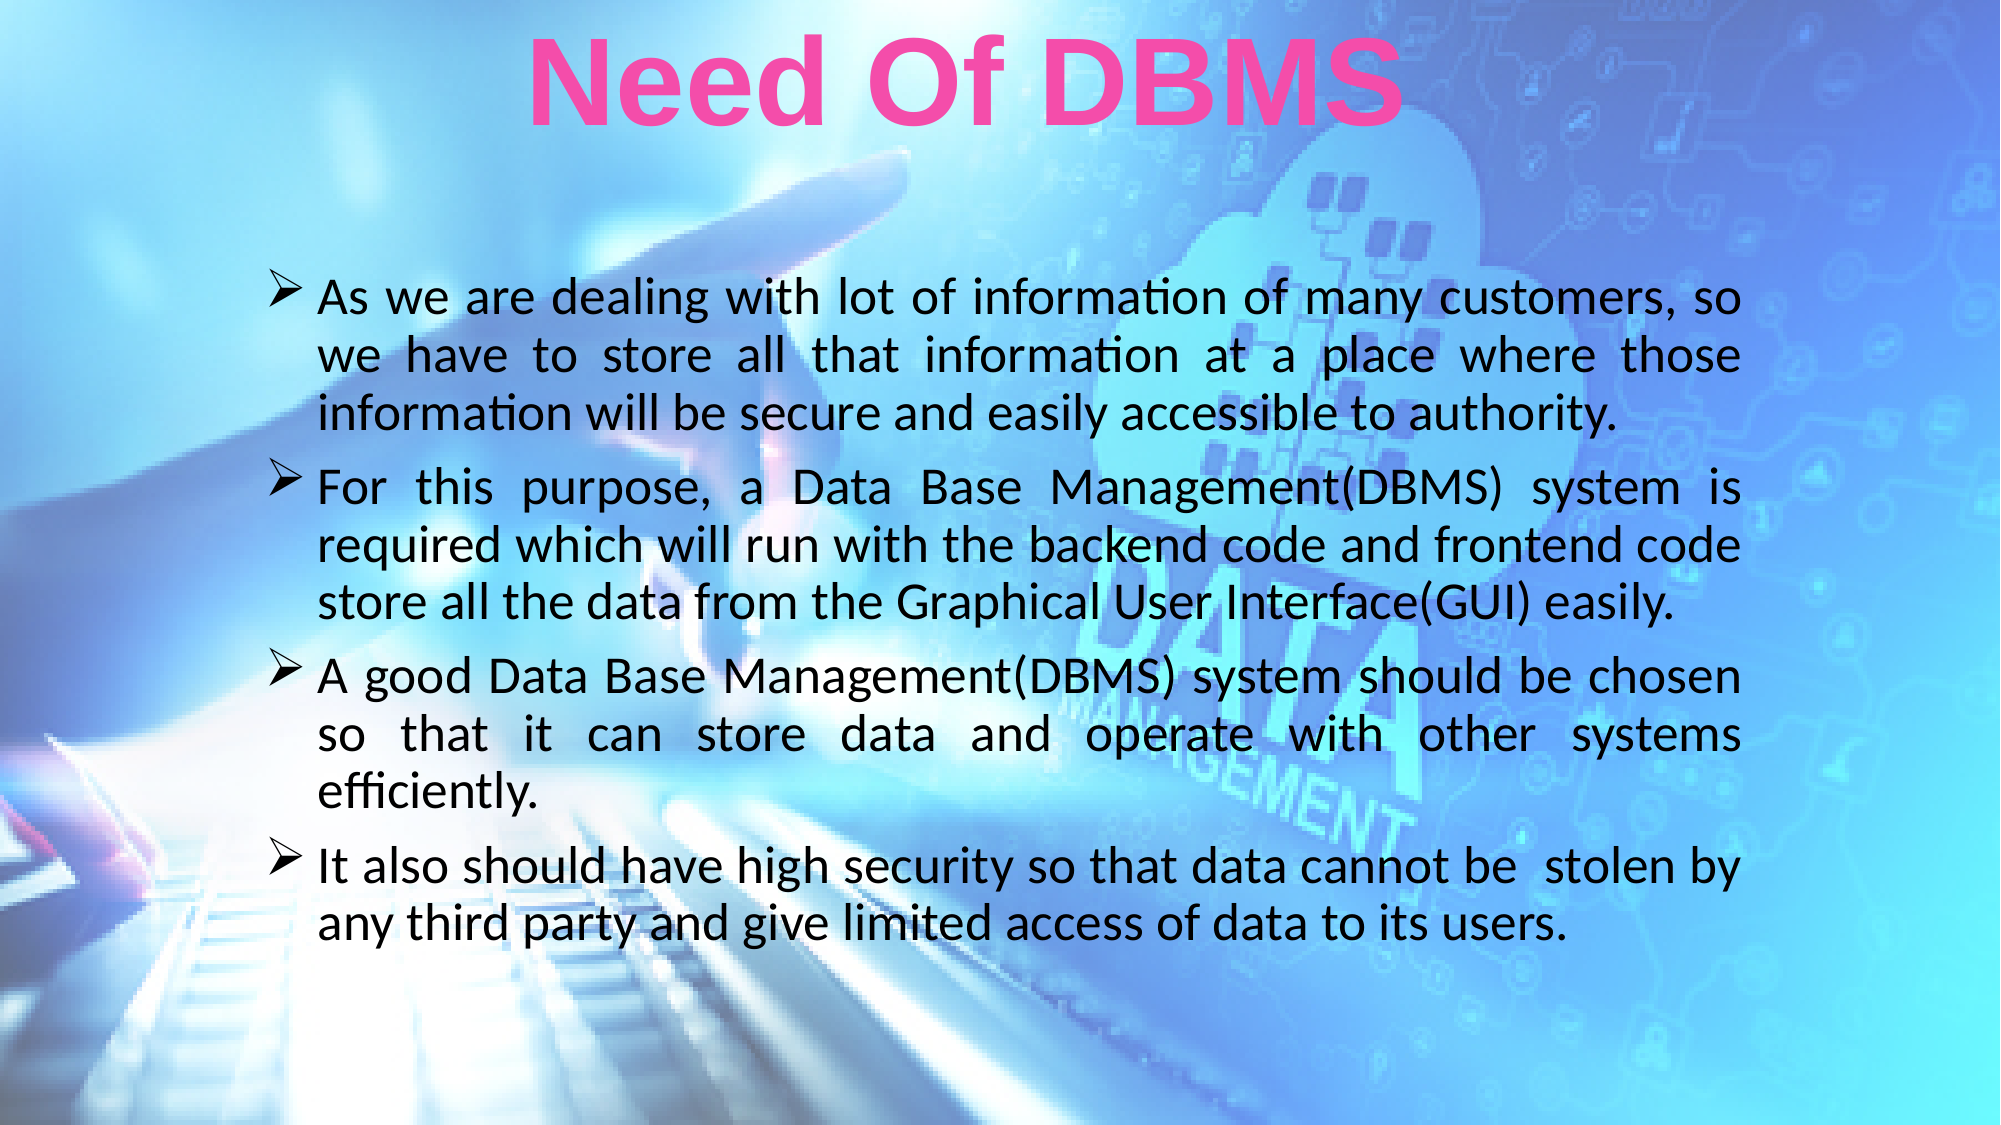

# Need Of DBMS
As we are dealing with lot of information of many customers, so we have to store all that information at a place where those information will be secure and easily accessible to authority.
For this purpose, a Data Base Management(DBMS) system is required which will run with the backend code and frontend code store all the data from the Graphical User Interface(GUI) easily.
A good Data Base Management(DBMS) system should be chosen so that it can store data and operate with other systems efficiently.
It also should have high security so that data cannot be  stolen by any third party and give limited access of data to its users.